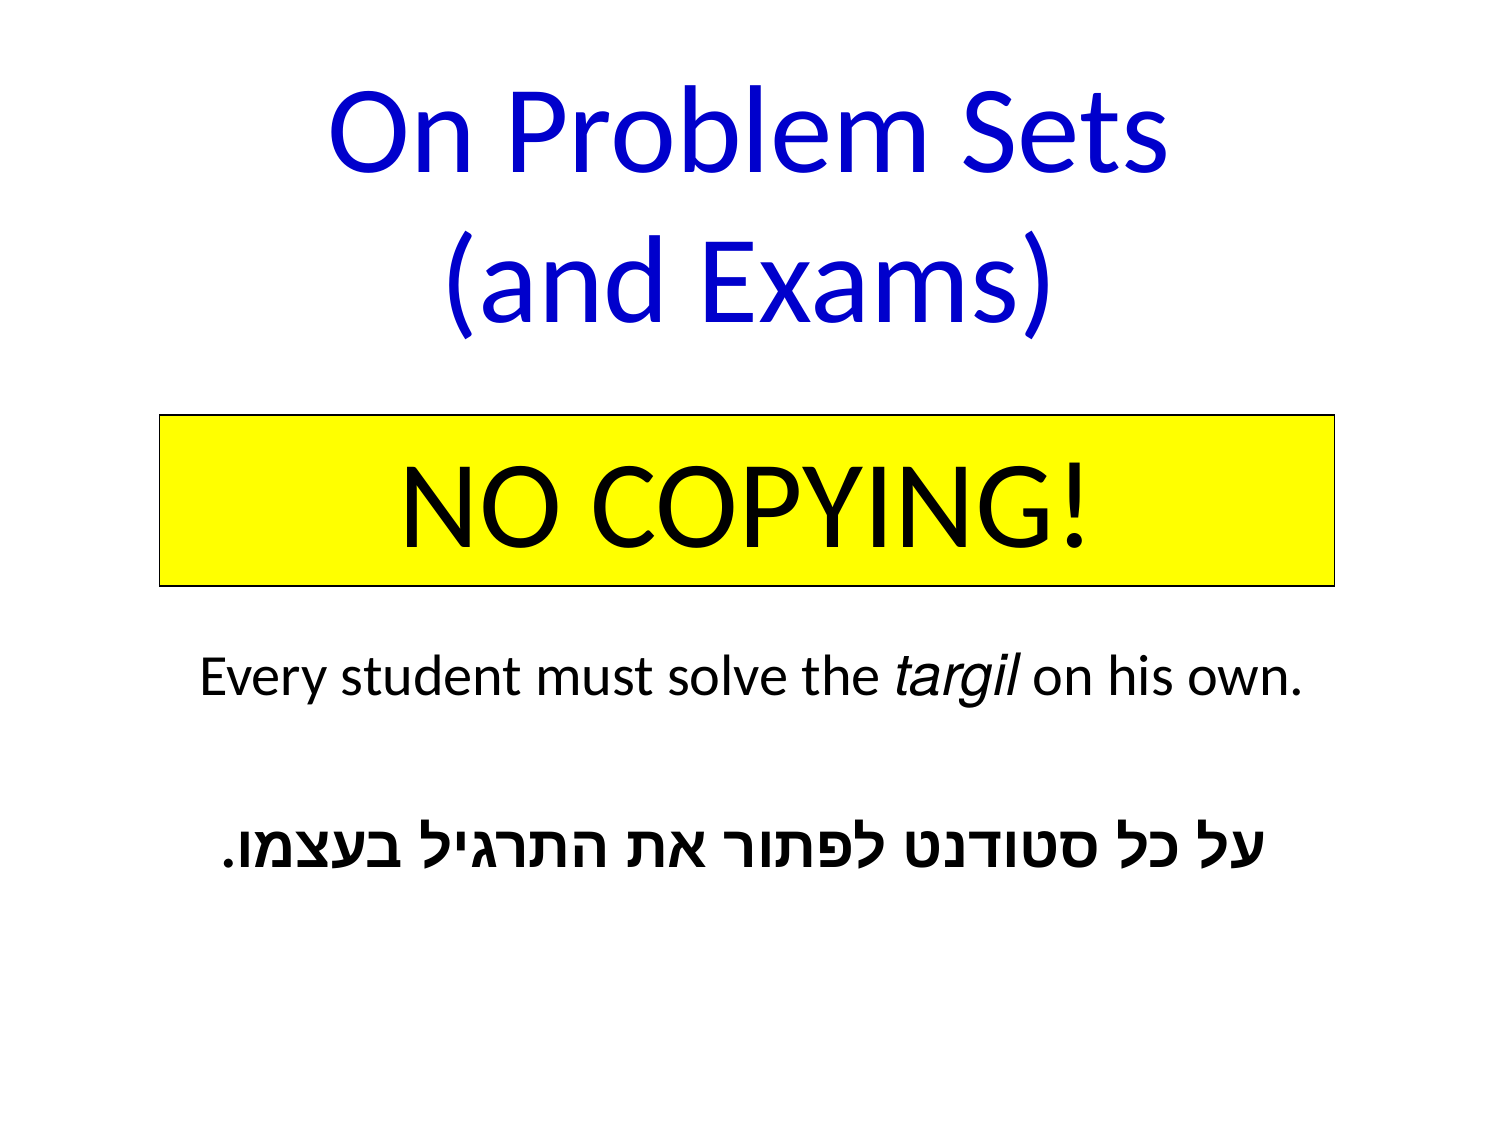

# On Problem Sets (and Exams)
NO COPYING!
Every student must solve the targil on his own.
על כל סטודנט לפתור את התרגיל בעצמו.
33